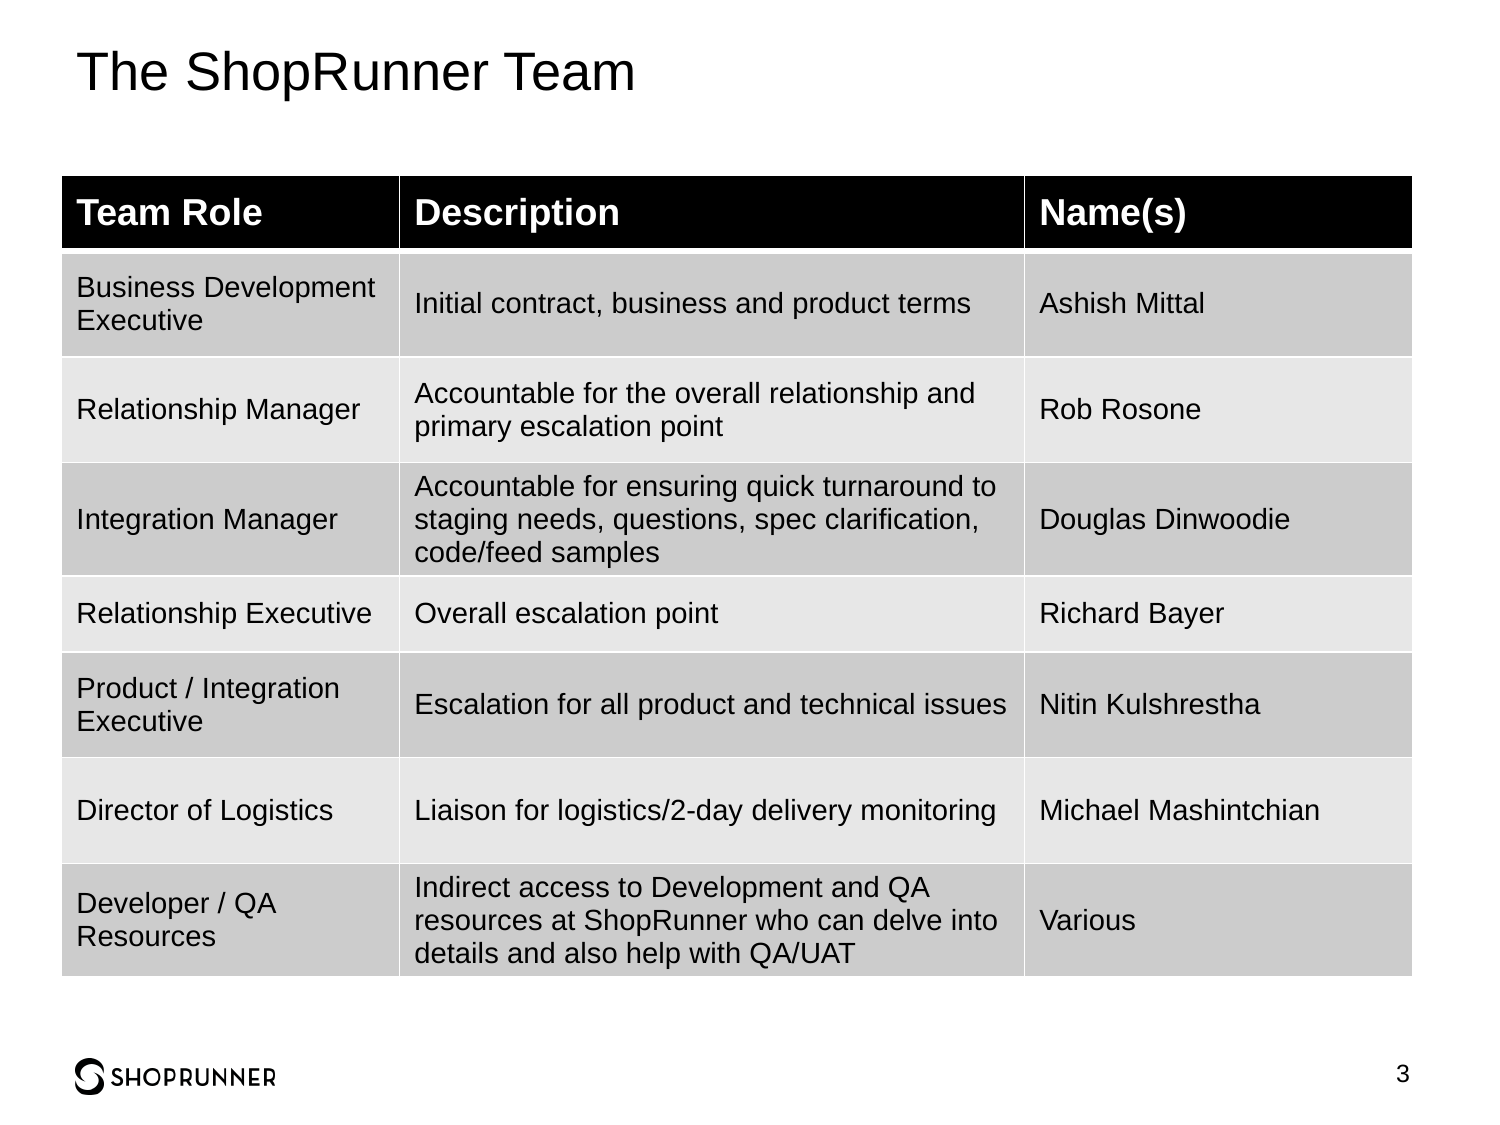

The ShopRunner Team
| Team Role | Description | Name(s) |
| --- | --- | --- |
| Business Development Executive | Initial contract, business and product terms | Ashish Mittal |
| Relationship Manager | Accountable for the overall relationship and primary escalation point | Rob Rosone |
| Integration Manager | Accountable for ensuring quick turnaround to staging needs, questions, spec clarification, code/feed samples | Douglas Dinwoodie |
| Relationship Executive | Overall escalation point | Richard Bayer |
| Product / Integration Executive | Escalation for all product and technical issues | Nitin Kulshrestha |
| Director of Logistics | Liaison for logistics/2-day delivery monitoring | Michael Mashintchian |
| Developer / QA Resources | Indirect access to Development and QA resources at ShopRunner who can delve into details and also help with QA/UAT | Various |
3